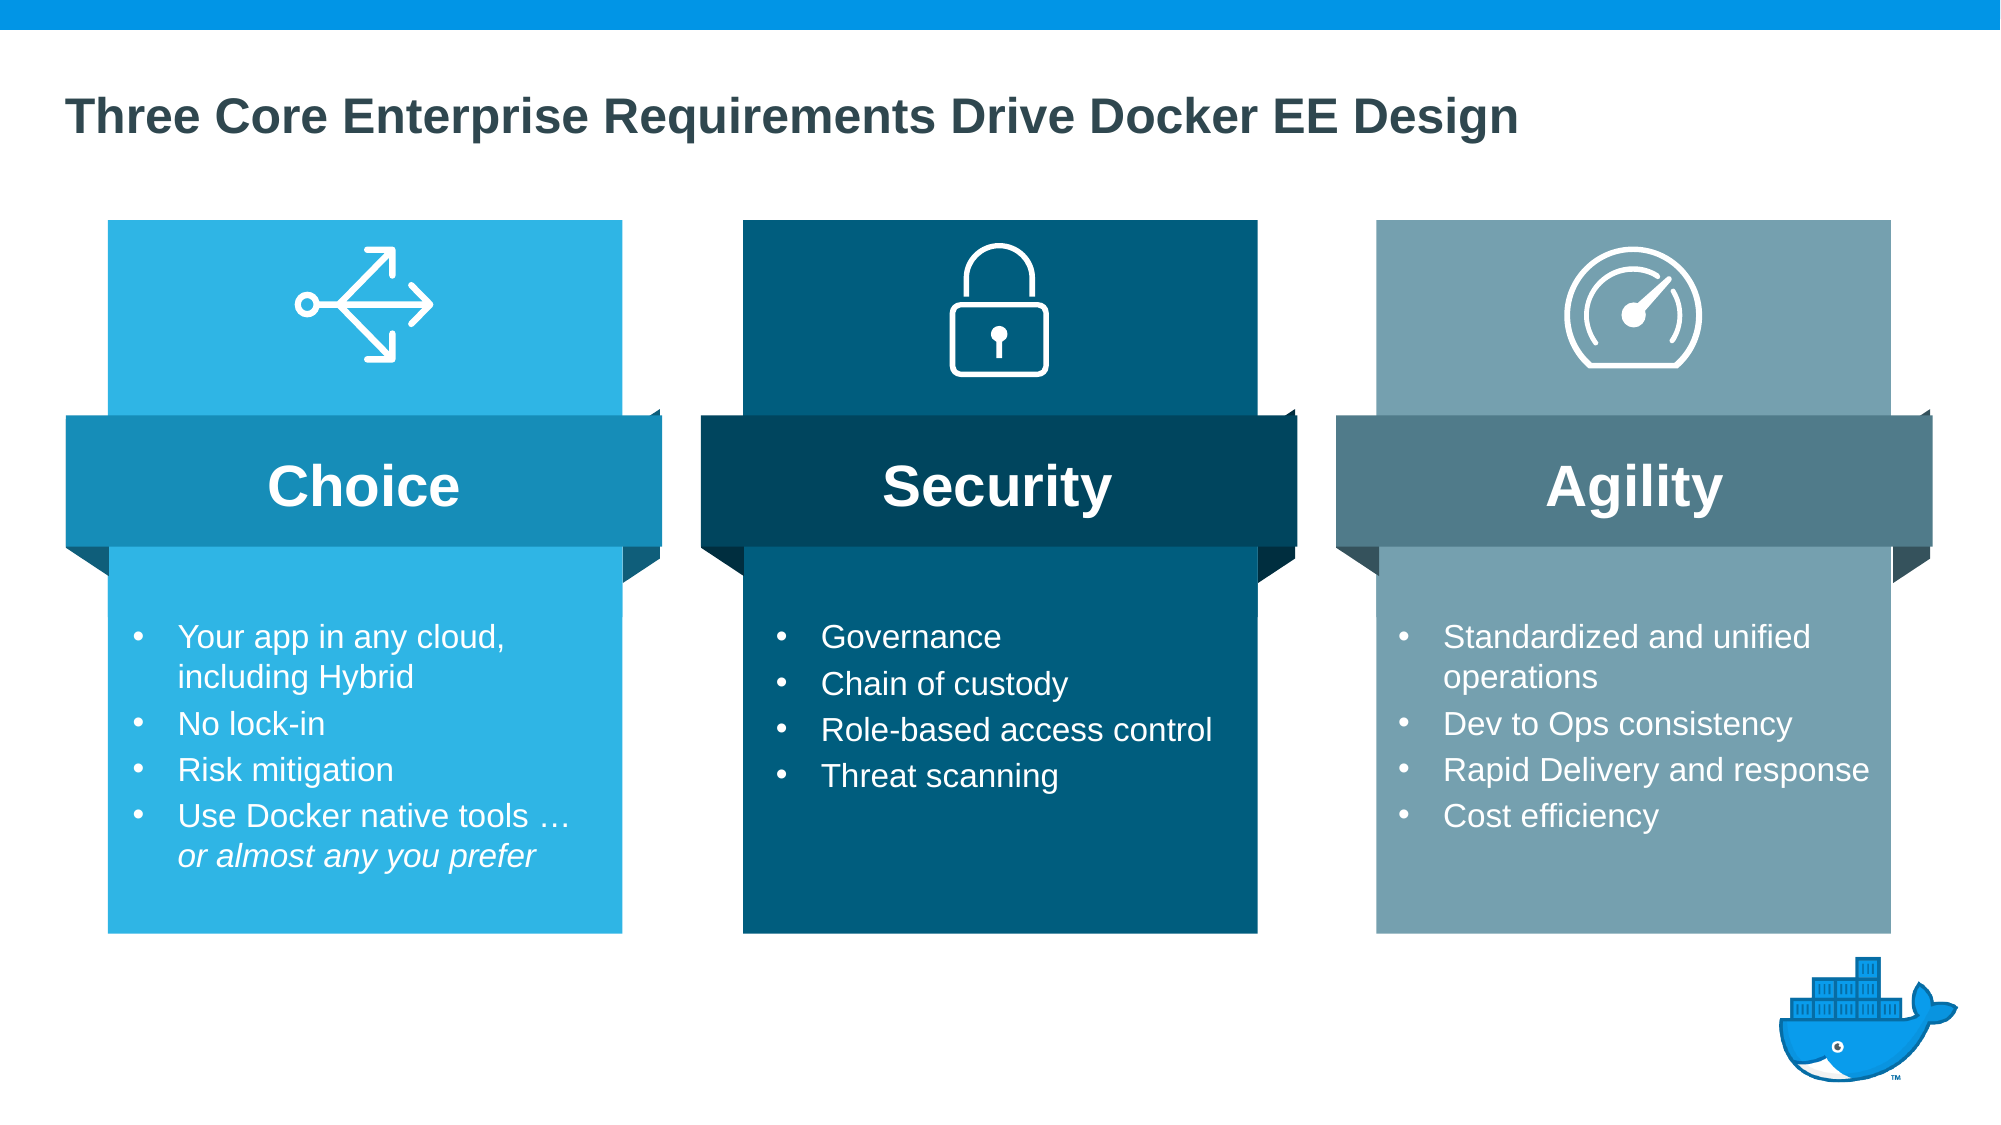

# Only Docker Delivers All Three Core Enterprise Requirements
Three Core Enterprise Requirements Drive Docker EE Design

Choice
Security
Agility

Your app in any cloud, including Hybrid
No lock-in
Risk mitigation
Use Docker native tools … or almost any you prefer
Governance
Chain of custody
Role-based access control
Threat scanning
Standardized and unified operations
Dev to Ops consistency
Rapid Delivery and response
Cost efficiency